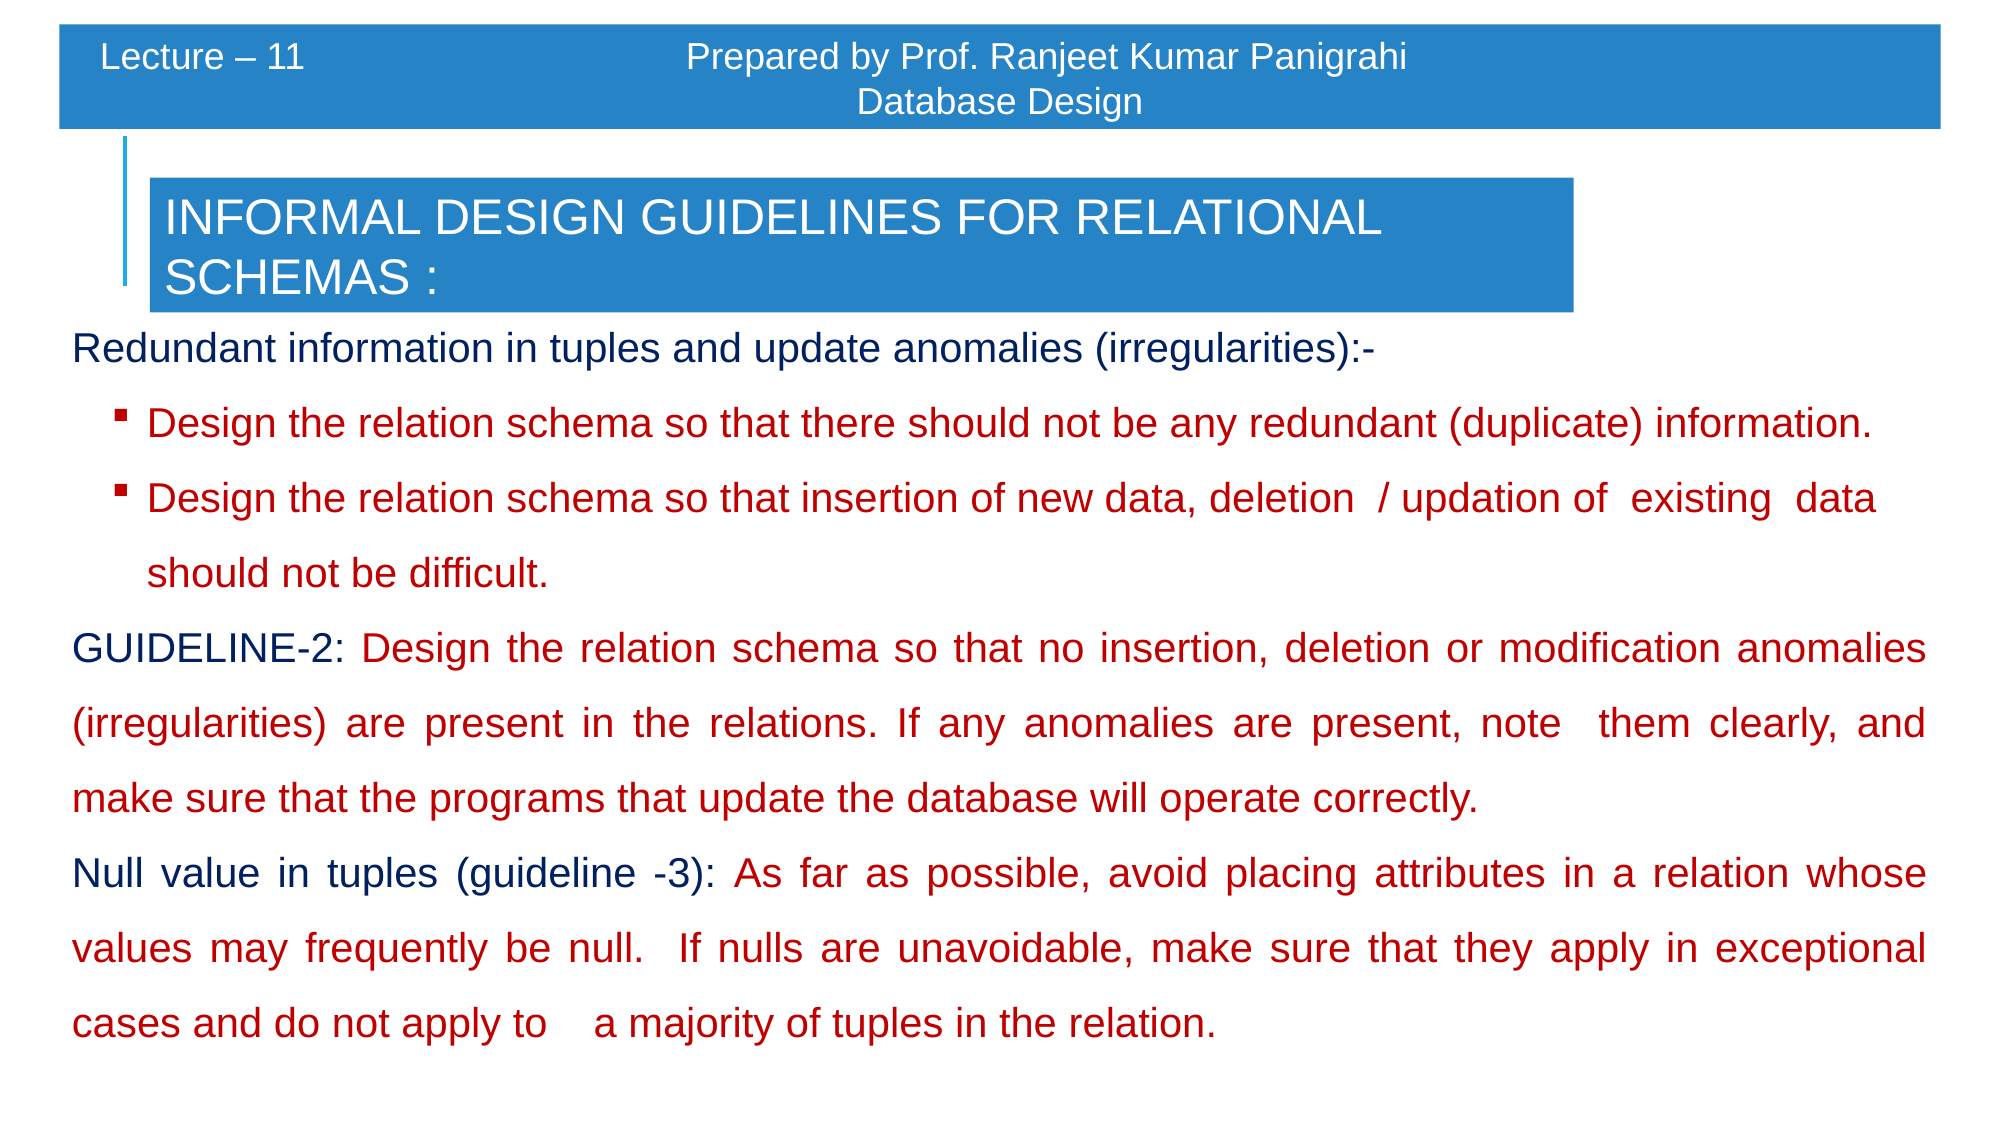

Lecture – 11 		             Prepared by Prof. Ranjeet Kumar Panigrahi				Database Design
INFORMAL DESIGN GUIDELINES FOR RELATIONAL SCHEMAS :
Redundant information in tuples and update anomalies (irregularities):-
Design the relation schema so that there should not be any redundant (duplicate) information.
Design the relation schema so that insertion of new data, deletion  / updation of  existing  data should not be difficult.
GUIDELINE-2: Design the relation schema so that no insertion, deletion or modification anomalies (irregularities) are present in the relations. If any anomalies are present, note  them clearly, and make sure that the programs that update the database will operate correctly.
Null value in tuples (guideline -3): As far as possible, avoid placing attributes in a relation whose values may frequently be null.  If nulls are unavoidable, make sure that they apply in exceptional cases and do not apply to    a majority of tuples in the relation.